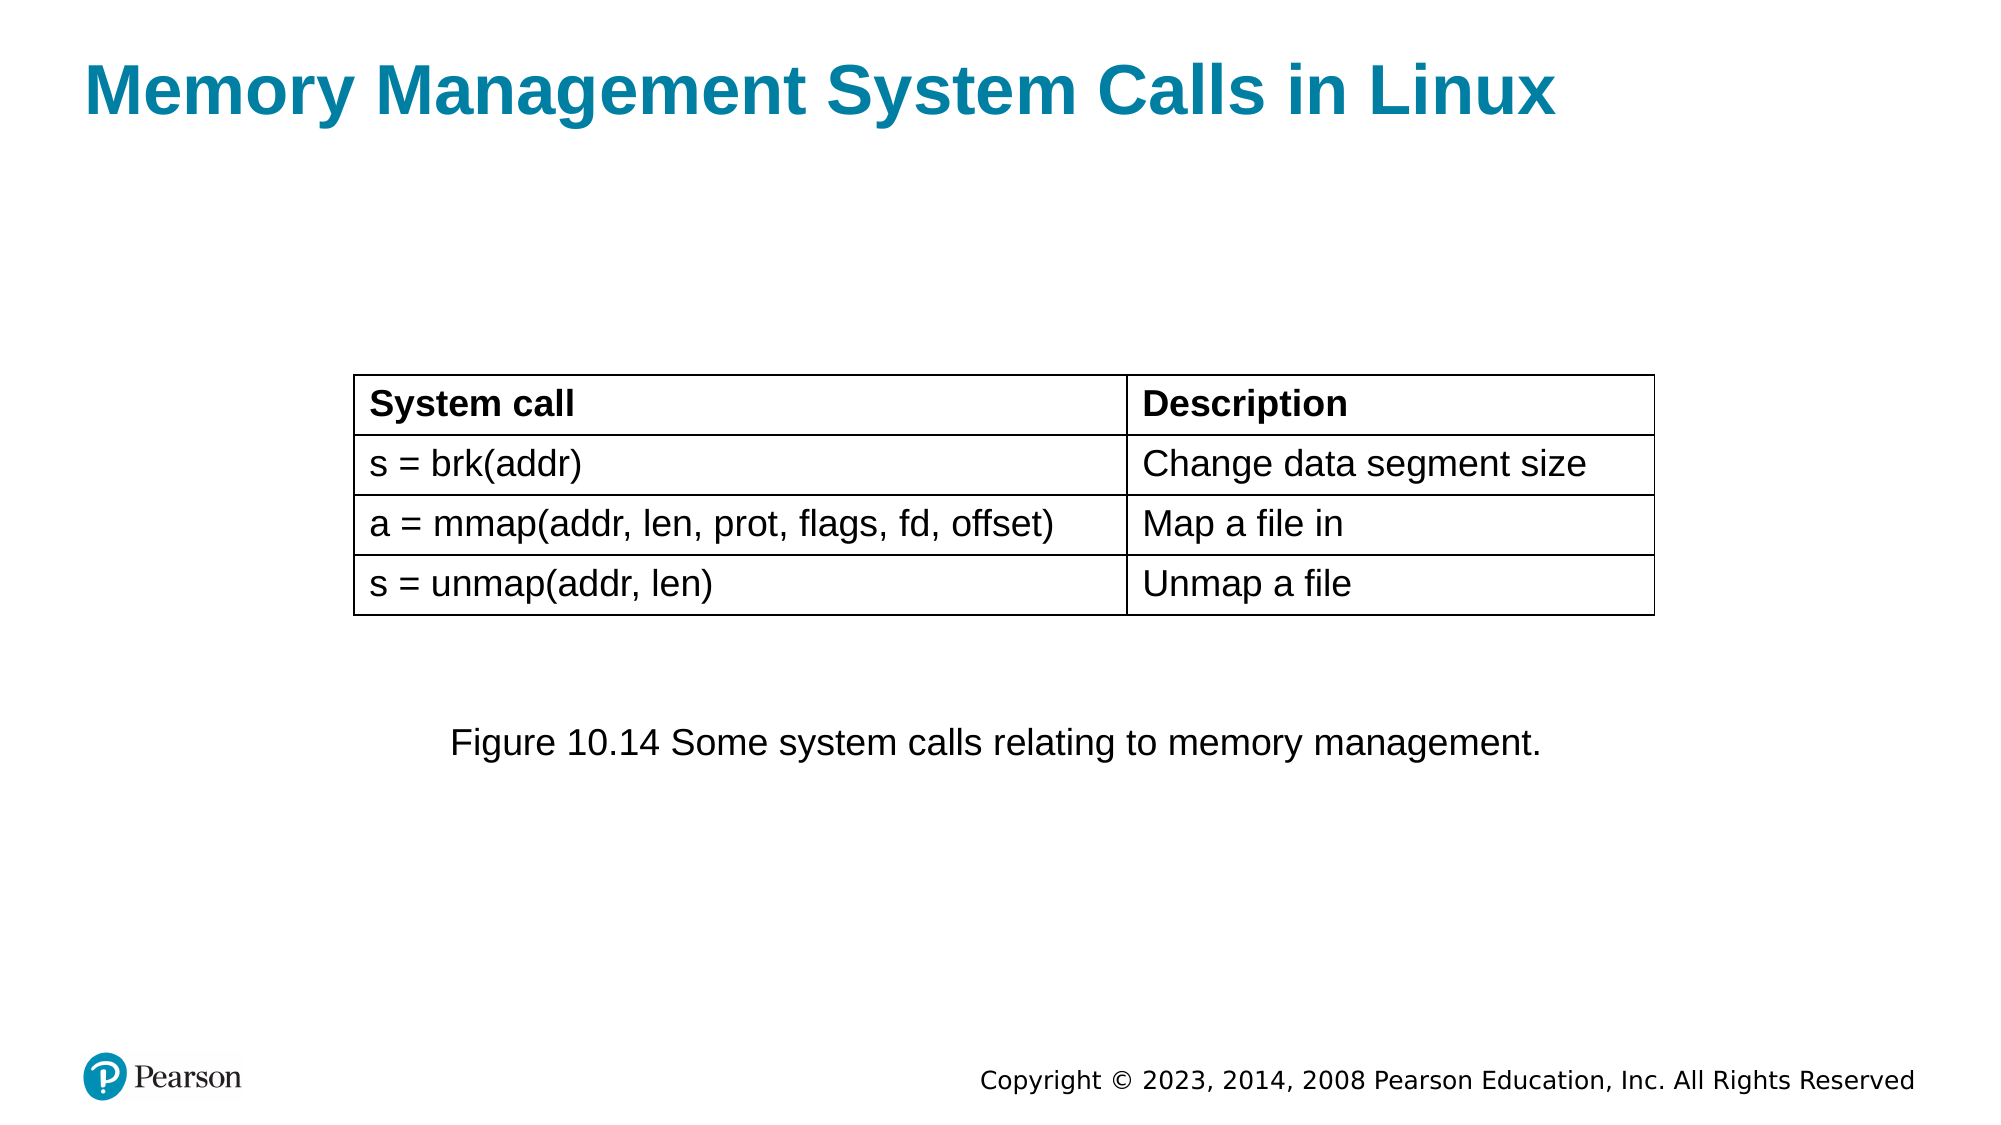

# Memory Management System Calls in Linux
| System call | Description |
| --- | --- |
| s = brk(addr) | Change data segment size |
| a = mmap(addr, len, prot, flags, fd, offset) | Map a file in |
| s = unmap(addr, len) | Unmap a file |
Figure 10.14 Some system calls relating to memory management.